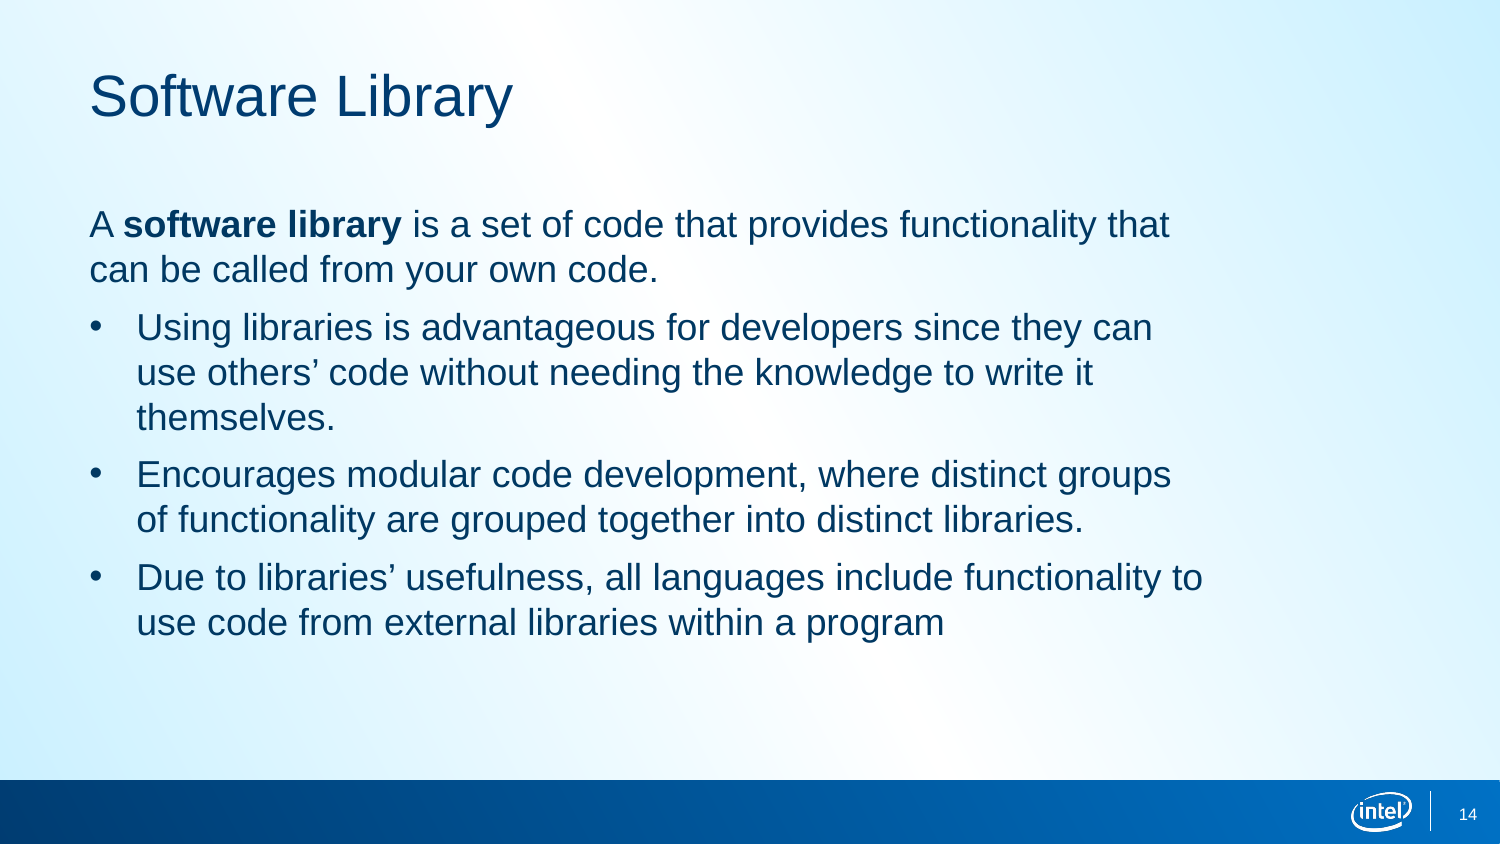

Software Library
A software library is a set of code that provides functionality that can be called from your own code.
Using libraries is advantageous for developers since they can use others’ code without needing the knowledge to write it themselves.
Encourages modular code development, where distinct groups of functionality are grouped together into distinct libraries.
Due to libraries’ usefulness, all languages include functionality to use code from external libraries within a program
14